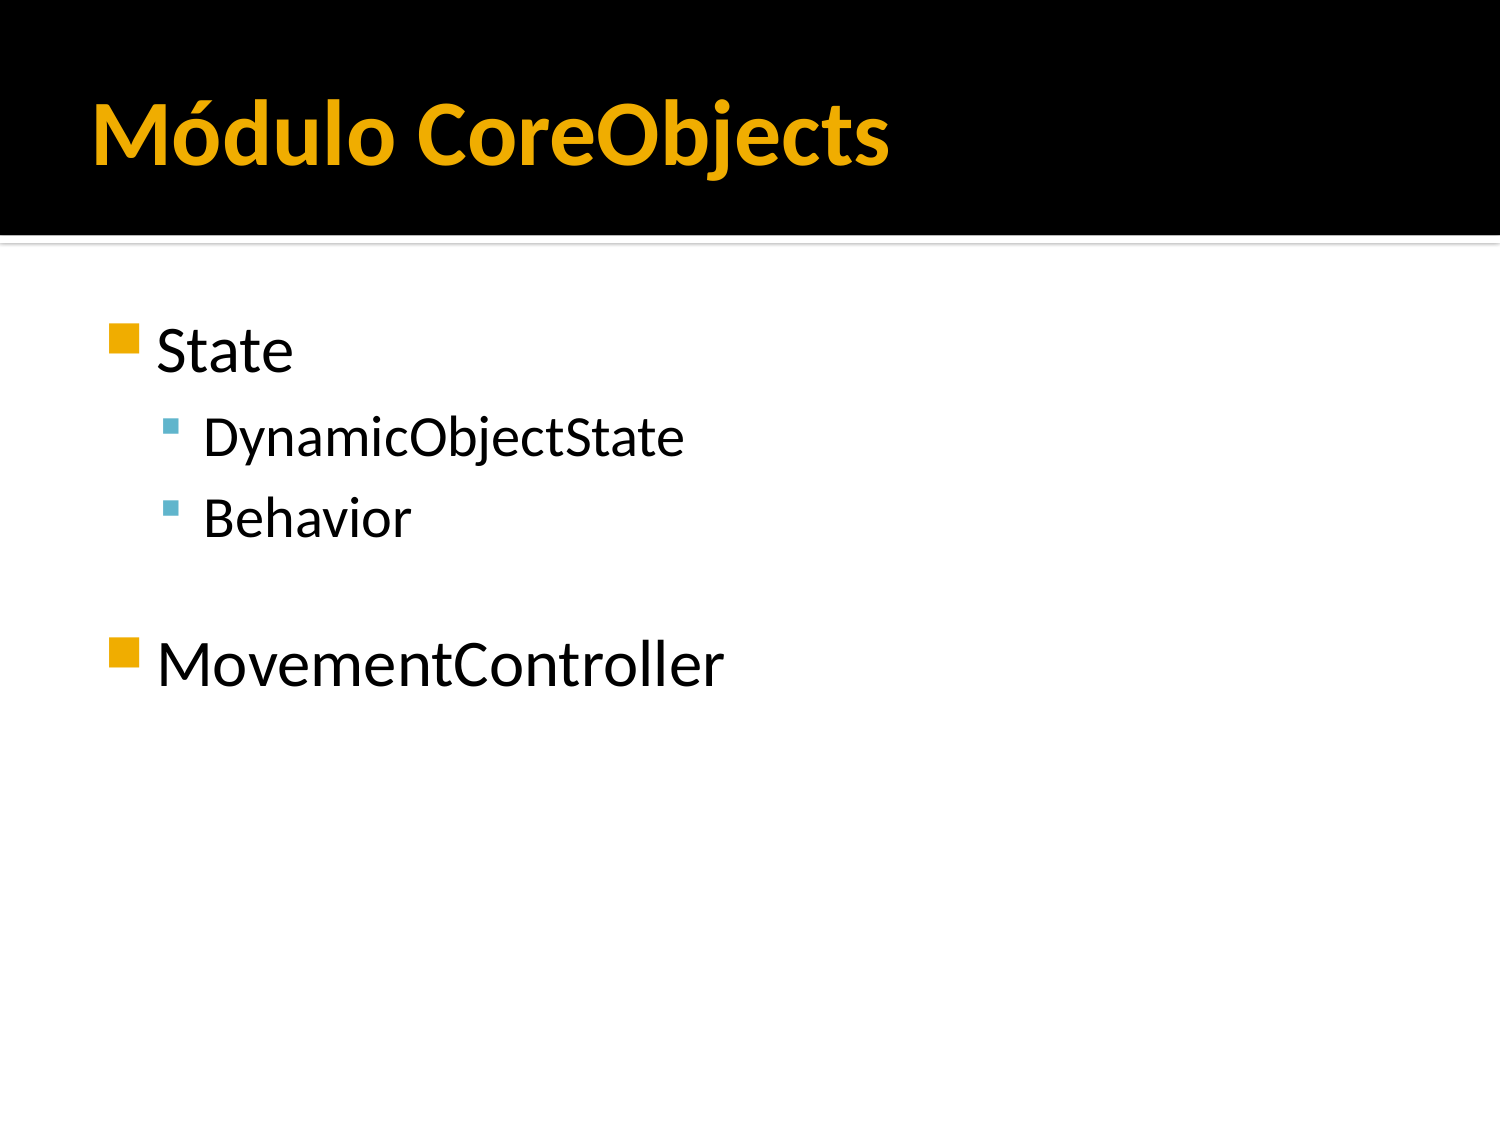

# Módulo CoreObjects
State
DynamicObjectState
Behavior
MovementController